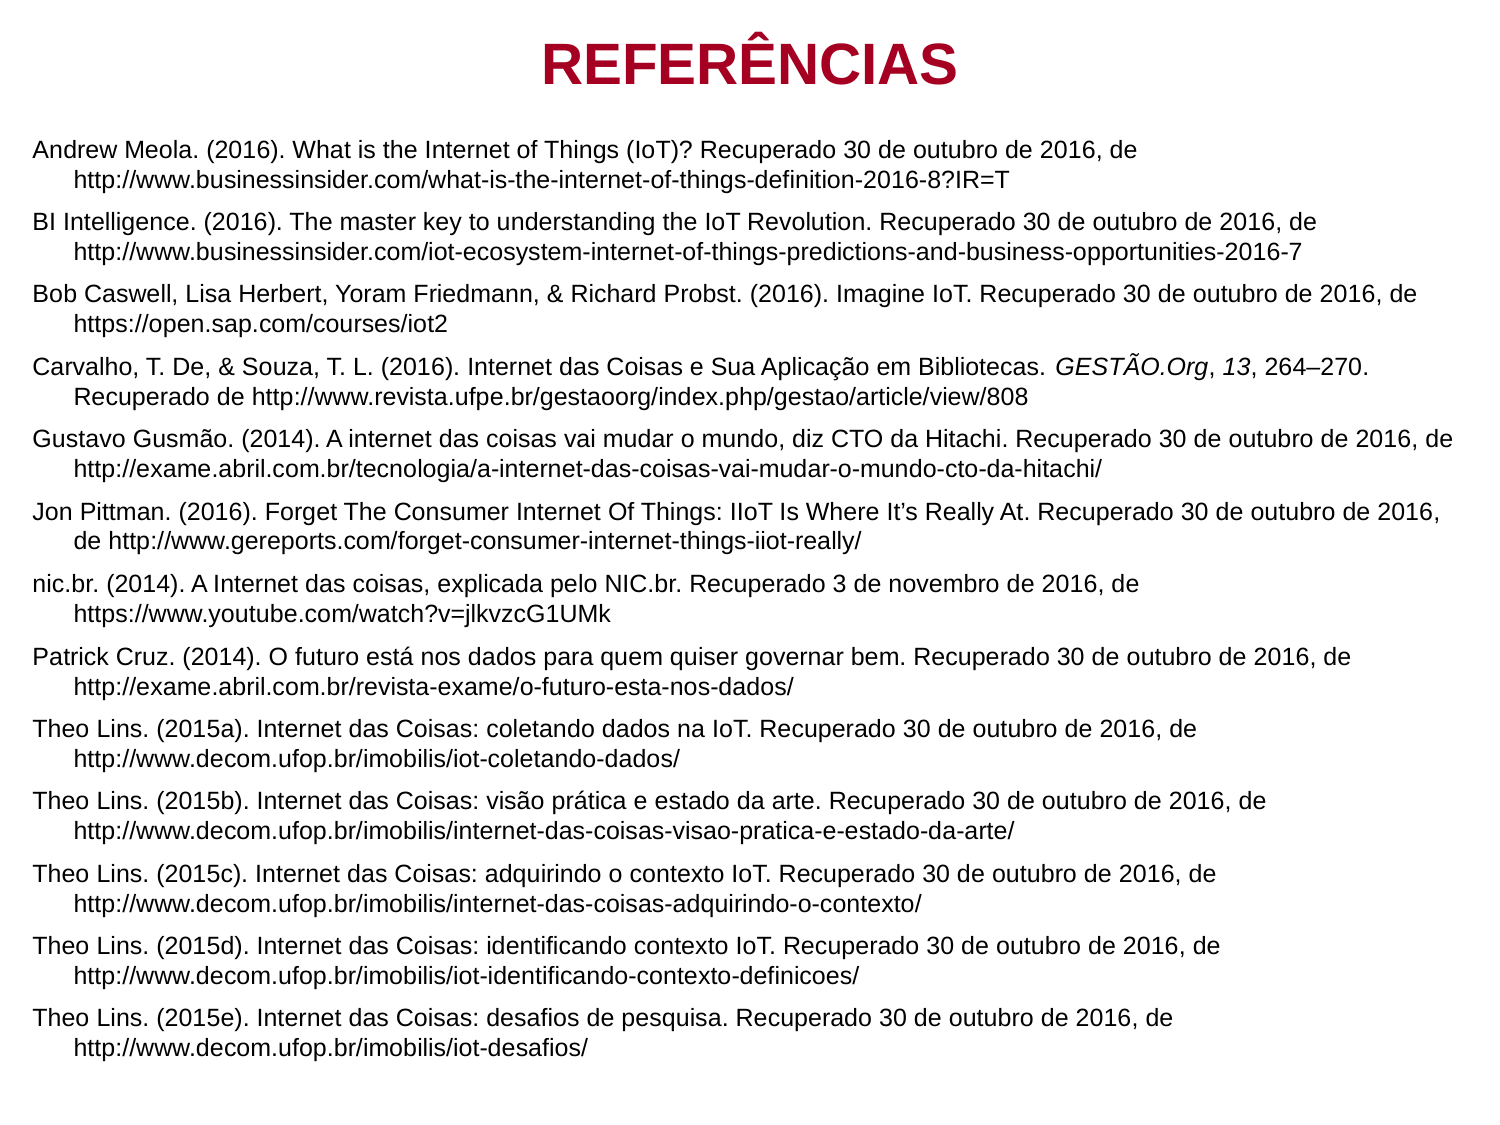

REFERÊNCIAS
Andrew Meola. (2016). What is the Internet of Things (IoT)? Recuperado 30 de outubro de 2016, de http://www.businessinsider.com/what-is-the-internet-of-things-definition-2016-8?IR=T
BI Intelligence. (2016). The master key to understanding the IoT Revolution. Recuperado 30 de outubro de 2016, de http://www.businessinsider.com/iot-ecosystem-internet-of-things-predictions-and-business-opportunities-2016-7
Bob Caswell, Lisa Herbert, Yoram Friedmann, & Richard Probst. (2016). Imagine IoT. Recuperado 30 de outubro de 2016, de https://open.sap.com/courses/iot2
Carvalho, T. De, & Souza, T. L. (2016). Internet das Coisas e Sua Aplicação em Bibliotecas. GESTÃO.Org, 13, 264–270. Recuperado de http://www.revista.ufpe.br/gestaoorg/index.php/gestao/article/view/808
Gustavo Gusmão. (2014). A internet das coisas vai mudar o mundo, diz CTO da Hitachi. Recuperado 30 de outubro de 2016, de http://exame.abril.com.br/tecnologia/a-internet-das-coisas-vai-mudar-o-mundo-cto-da-hitachi/
Jon Pittman. (2016). Forget The Consumer Internet Of Things: IIoT Is Where It’s Really At. Recuperado 30 de outubro de 2016, de http://www.gereports.com/forget-consumer-internet-things-iiot-really/
nic.br. (2014). A Internet das coisas, explicada pelo NIC.br. Recuperado 3 de novembro de 2016, de https://www.youtube.com/watch?v=jlkvzcG1UMk
Patrick Cruz. (2014). O futuro está nos dados para quem quiser governar bem. Recuperado 30 de outubro de 2016, de http://exame.abril.com.br/revista-exame/o-futuro-esta-nos-dados/
Theo Lins. (2015a). Internet das Coisas: coletando dados na IoT. Recuperado 30 de outubro de 2016, de http://www.decom.ufop.br/imobilis/iot-coletando-dados/
Theo Lins. (2015b). Internet das Coisas: visão prática e estado da arte. Recuperado 30 de outubro de 2016, de http://www.decom.ufop.br/imobilis/internet-das-coisas-visao-pratica-e-estado-da-arte/
Theo Lins. (2015c). Internet das Coisas: adquirindo o contexto IoT. Recuperado 30 de outubro de 2016, de http://www.decom.ufop.br/imobilis/internet-das-coisas-adquirindo-o-contexto/
Theo Lins. (2015d). Internet das Coisas: identificando contexto IoT. Recuperado 30 de outubro de 2016, de http://www.decom.ufop.br/imobilis/iot-identificando-contexto-definicoes/
Theo Lins. (2015e). Internet das Coisas: desafios de pesquisa. Recuperado 30 de outubro de 2016, de http://www.decom.ufop.br/imobilis/iot-desafios/